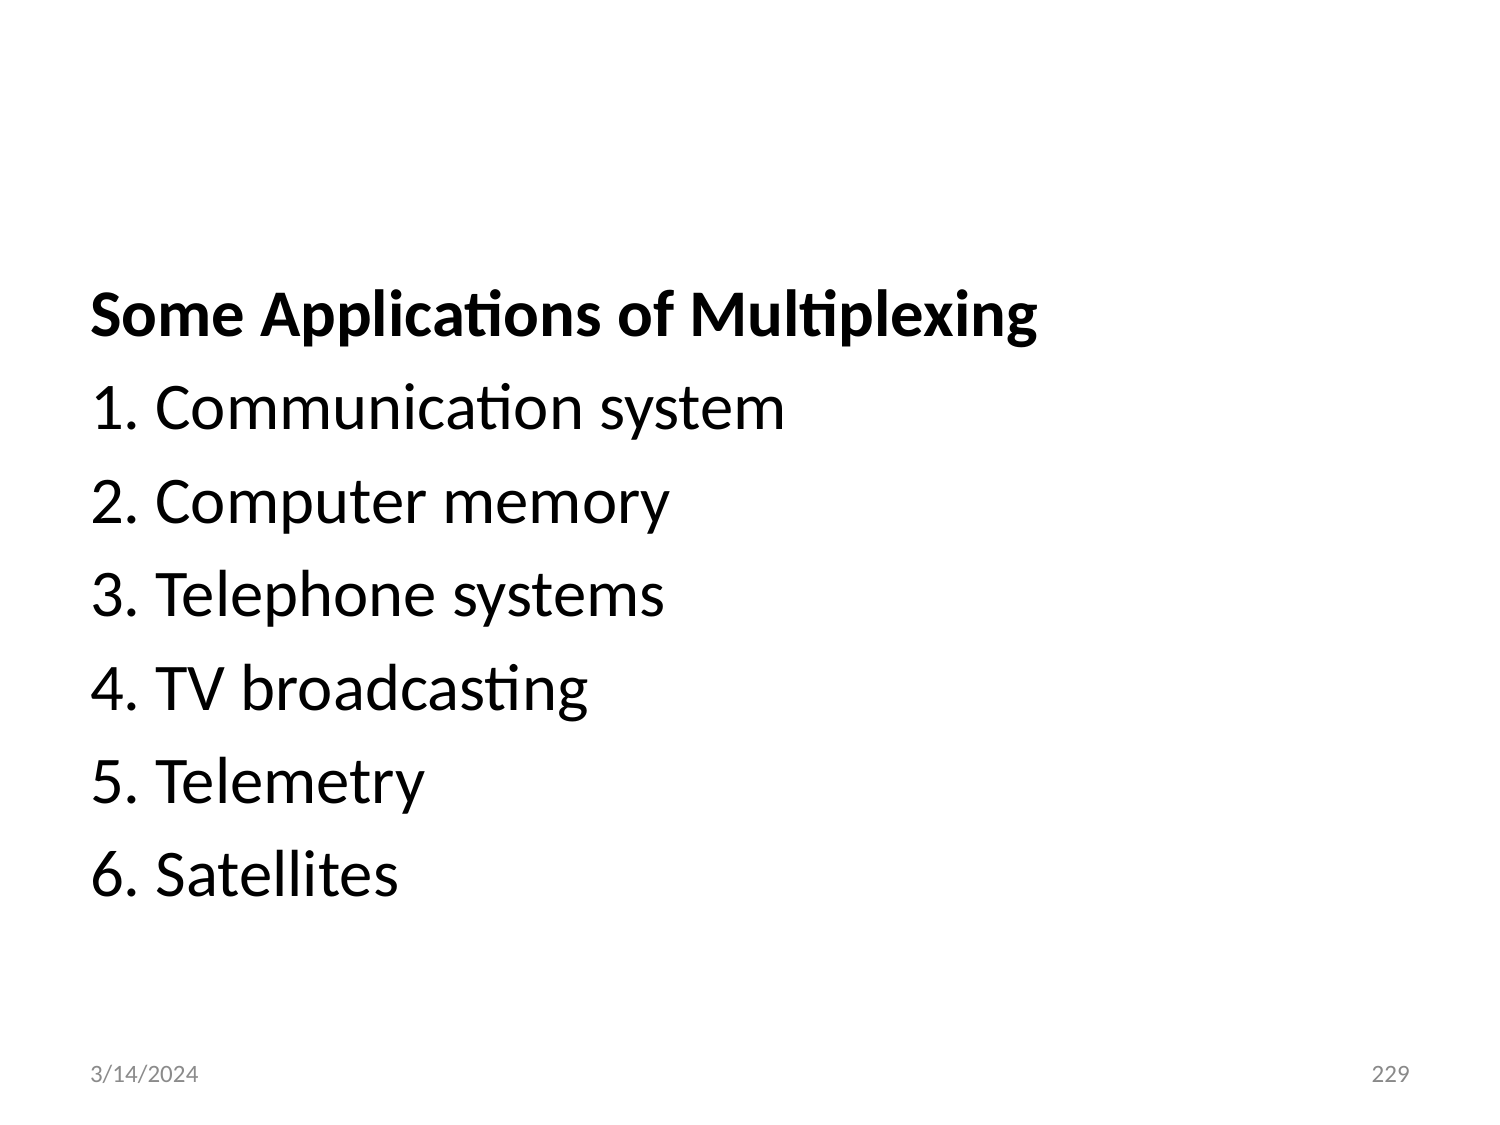

Some Applications of Multiplexing
1. Communication system
2. Computer memory
3. Telephone systems
4. TV broadcasting
5. Telemetry
6. Satellites

3/14/2024
229